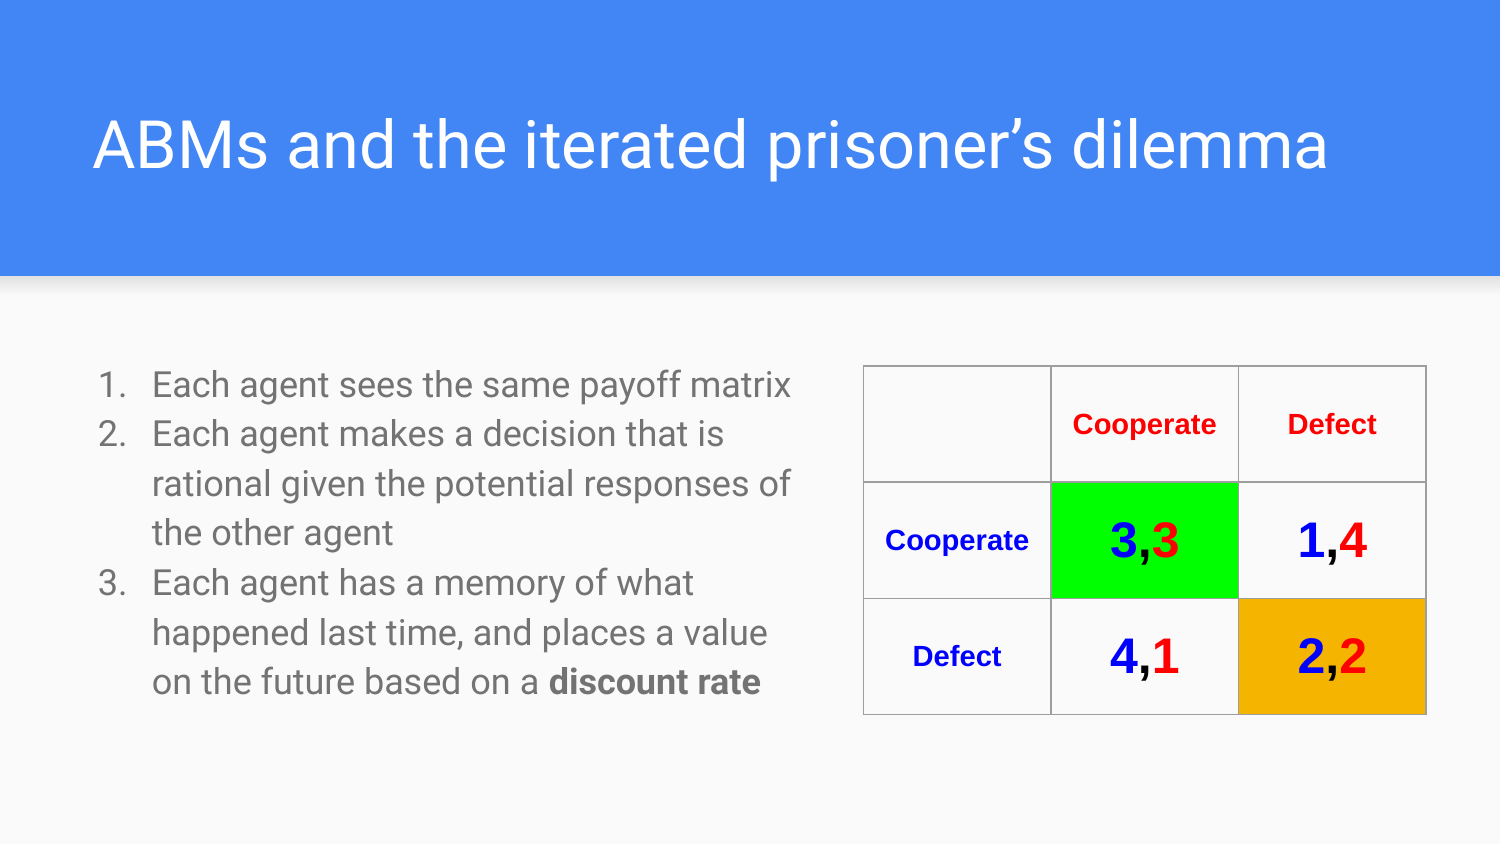

# ABMs and the iterated prisoner’s dilemma
Each agent sees the same payoff matrix
Each agent makes a decision that is rational given the potential responses of the other agent
Each agent has a memory of what happened last time, and places a value on the future based on a discount rate
|  | Cooperate | Defect |
| --- | --- | --- |
| Cooperate | 3,3 | 1,4 |
| Defect | 4,1 | 2,2 |